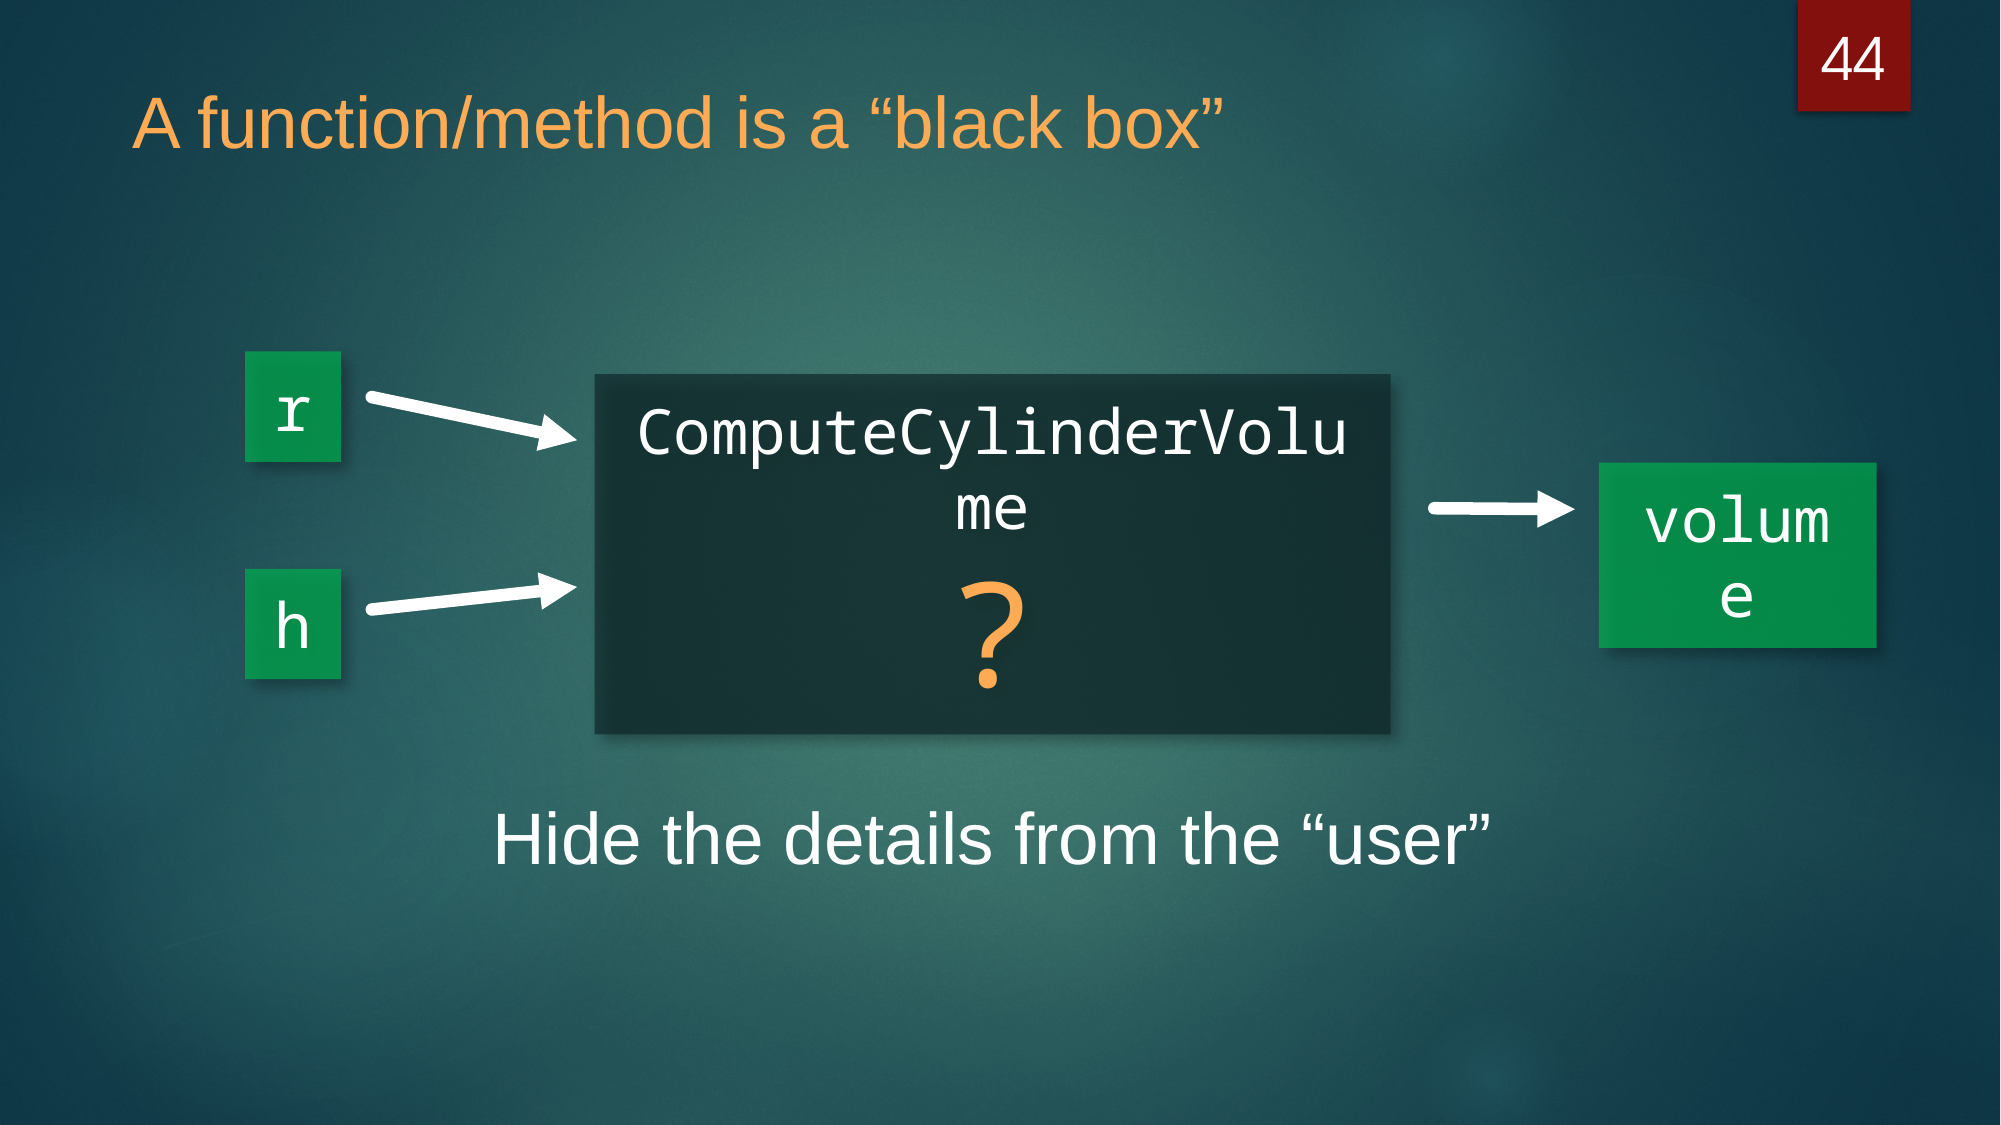

44
A function/method is a “black box”

r
h
ComputeCylinderVolume
?
volume
Hide the details from the “user”